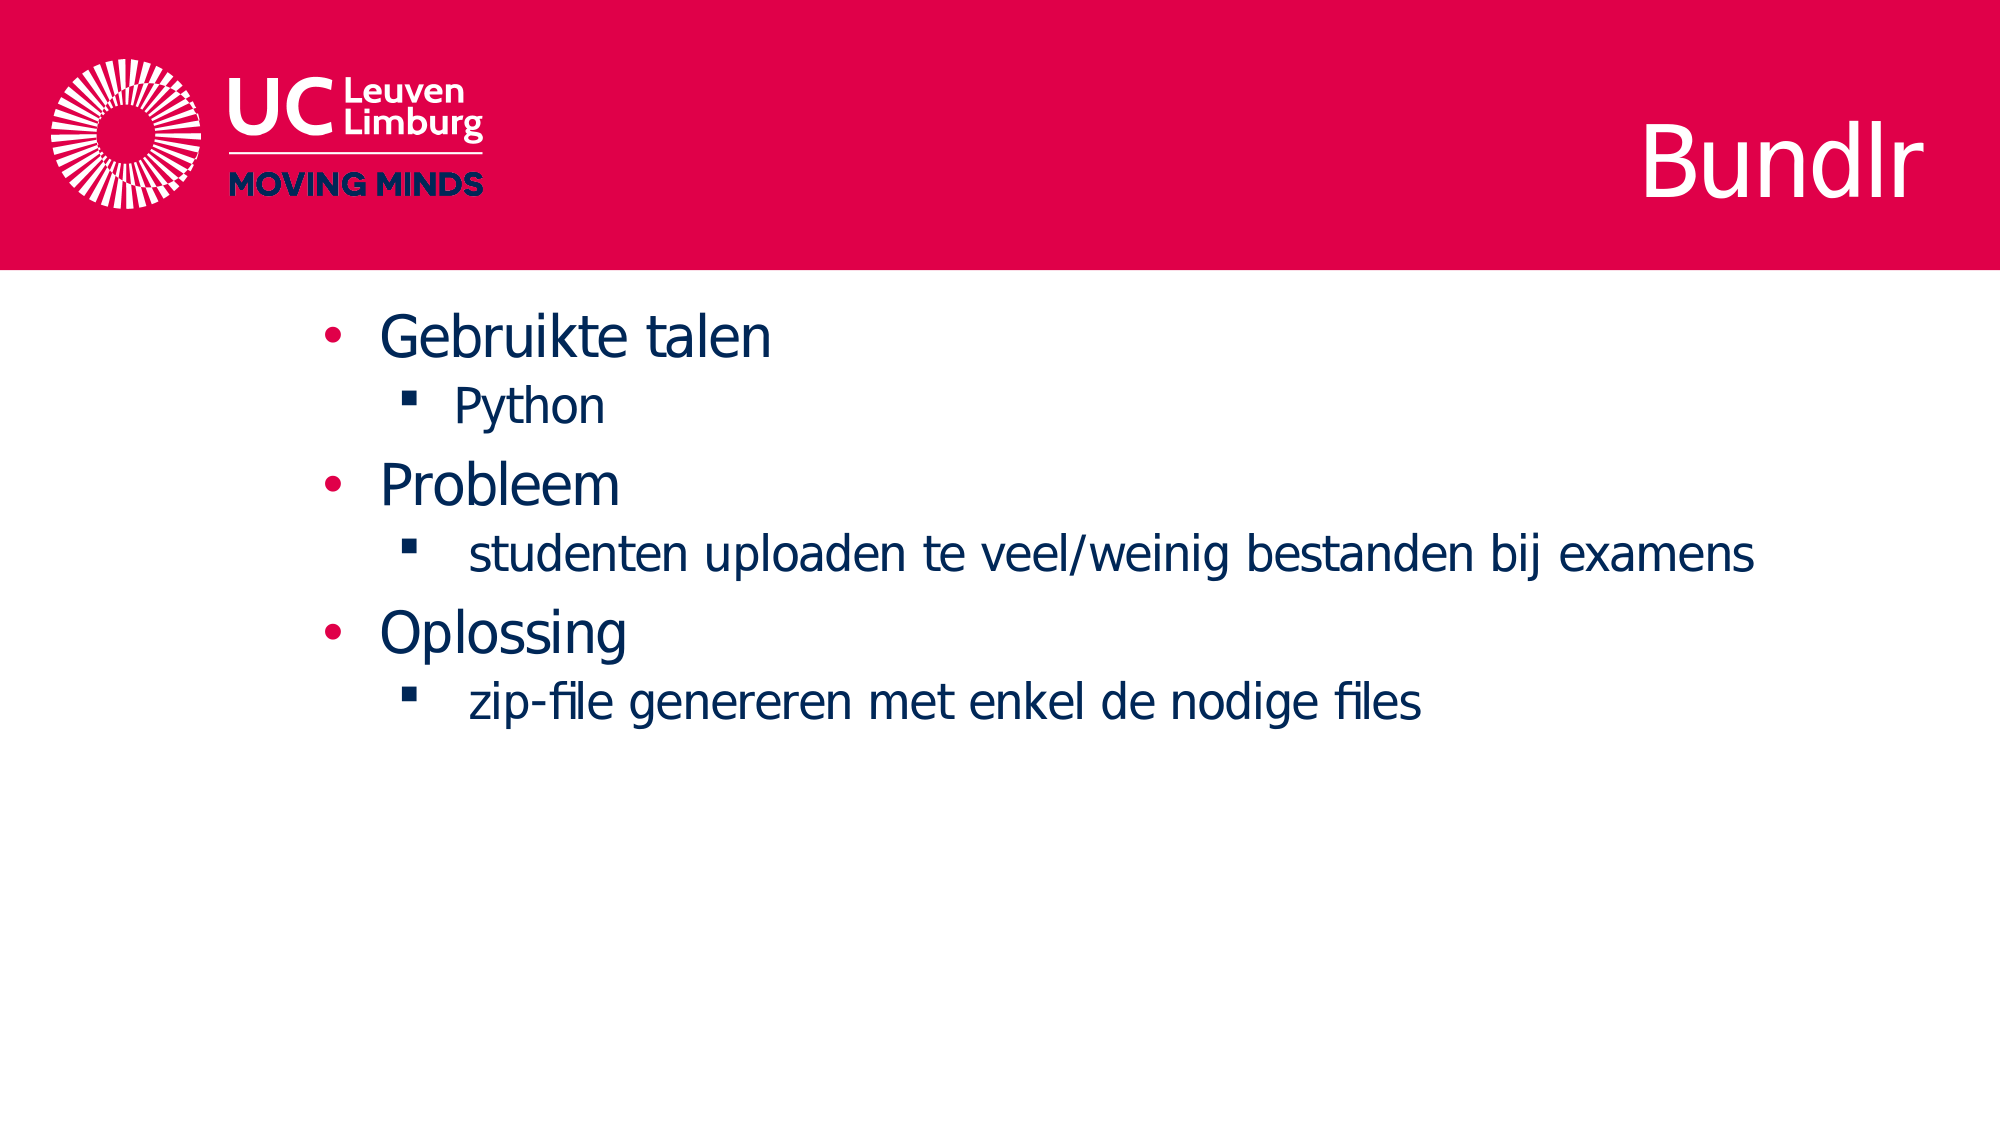

# Bundlr
Gebruikte talen
Python
Probleem
 studenten uploaden te veel/weinig bestanden bij examens
Oplossing
 zip-file genereren met enkel de nodige files